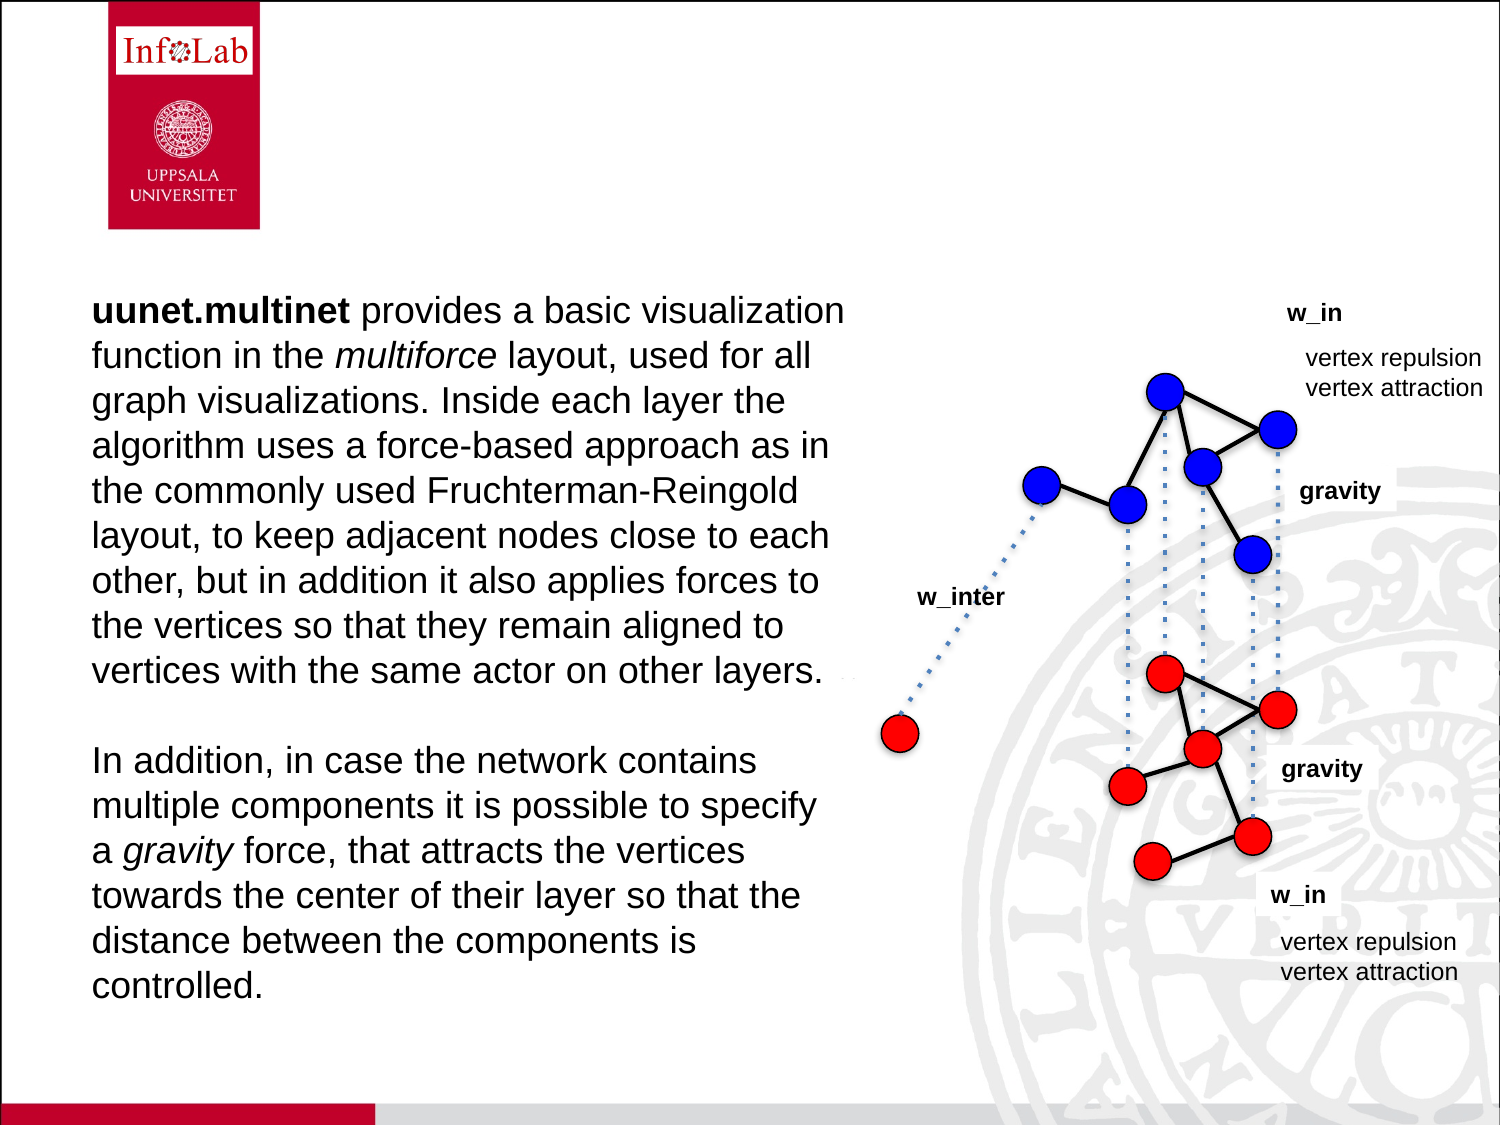

uunet.multinet provides a basic visualization function in the multiforce layout, used for all graph visualizations. Inside each layer the algorithm uses a force-based approach as in the commonly used Fruchterman-Reingold layout, to keep adjacent nodes close to each other, but in addition it also applies forces to the vertices so that they remain aligned to vertices with the same actor on other layers.

In addition, in case the network contains multiple components it is possible to specify a gravity force, that attracts the vertices towards the center of their layer so that the distance between the components is controlled.

w_in
vertex repulsion
vertex attraction

w_inter

gravity
gravity
w_in
vertex repulsion
vertex attraction